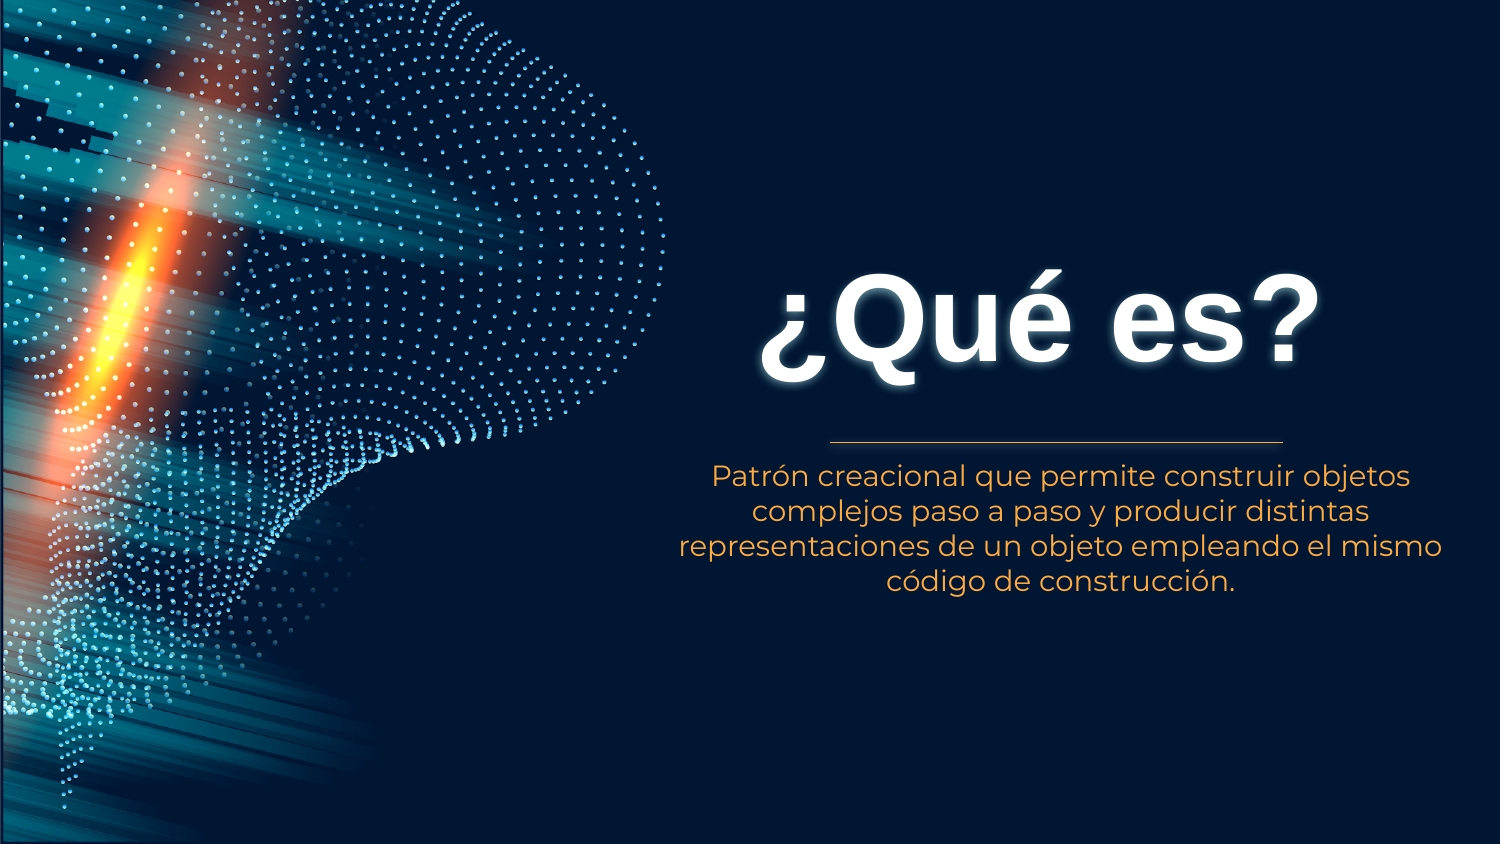

# ¿Qué es?
Patrón creacional que permite construir objetos complejos paso a paso y producir distintas representaciones de un objeto empleando el mismo código de construcción.